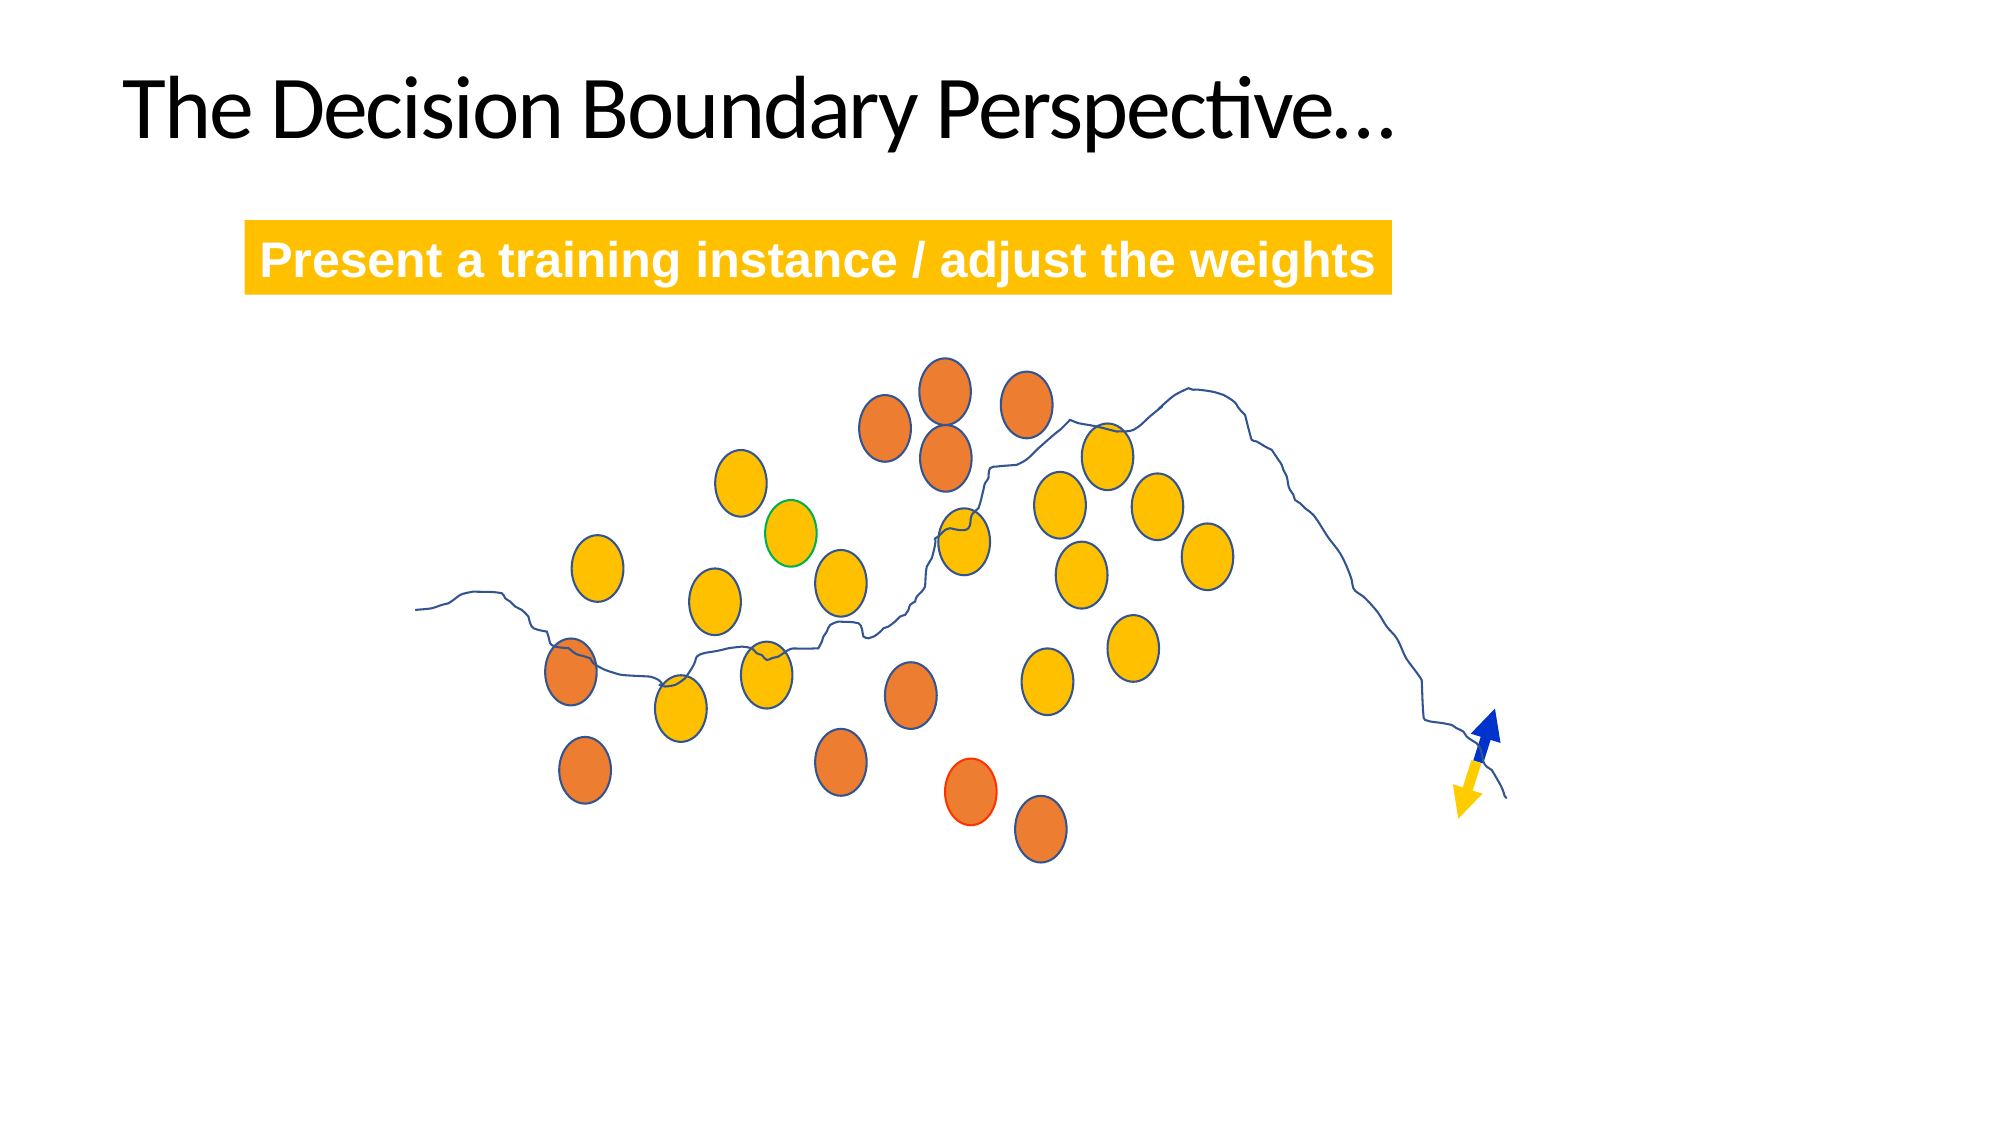

The Decision Boundary Perspective…
Present a training instance / adjust the weights